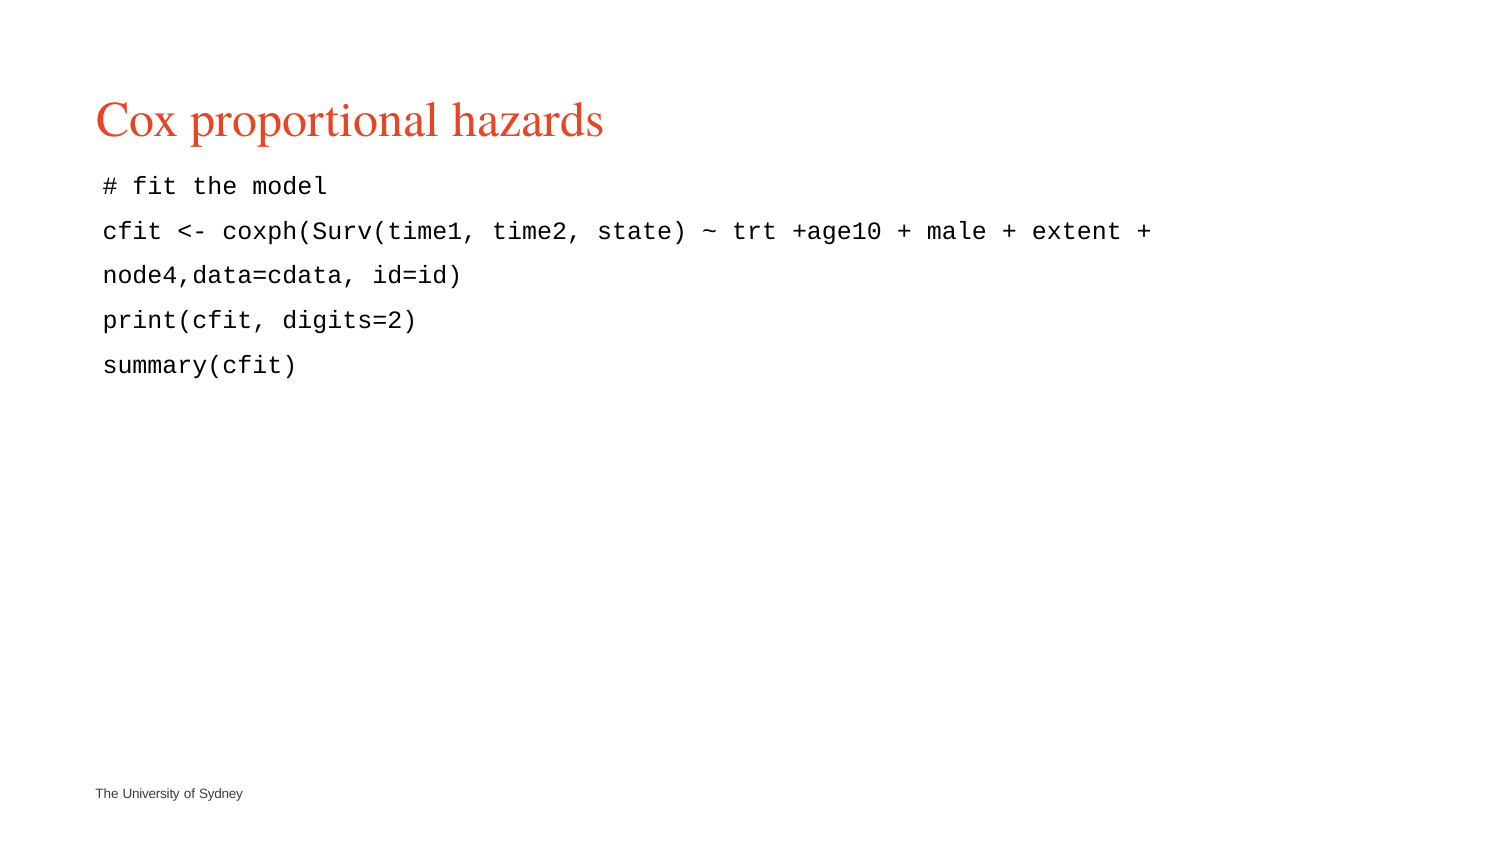

# Cox proportional hazards
# fit the model
cfit <- coxph(Surv(time1, time2, state) ~ trt +age10 + male + extent + node4,data=cdata, id=id)
print(cfit, digits=2)
summary(cfit)